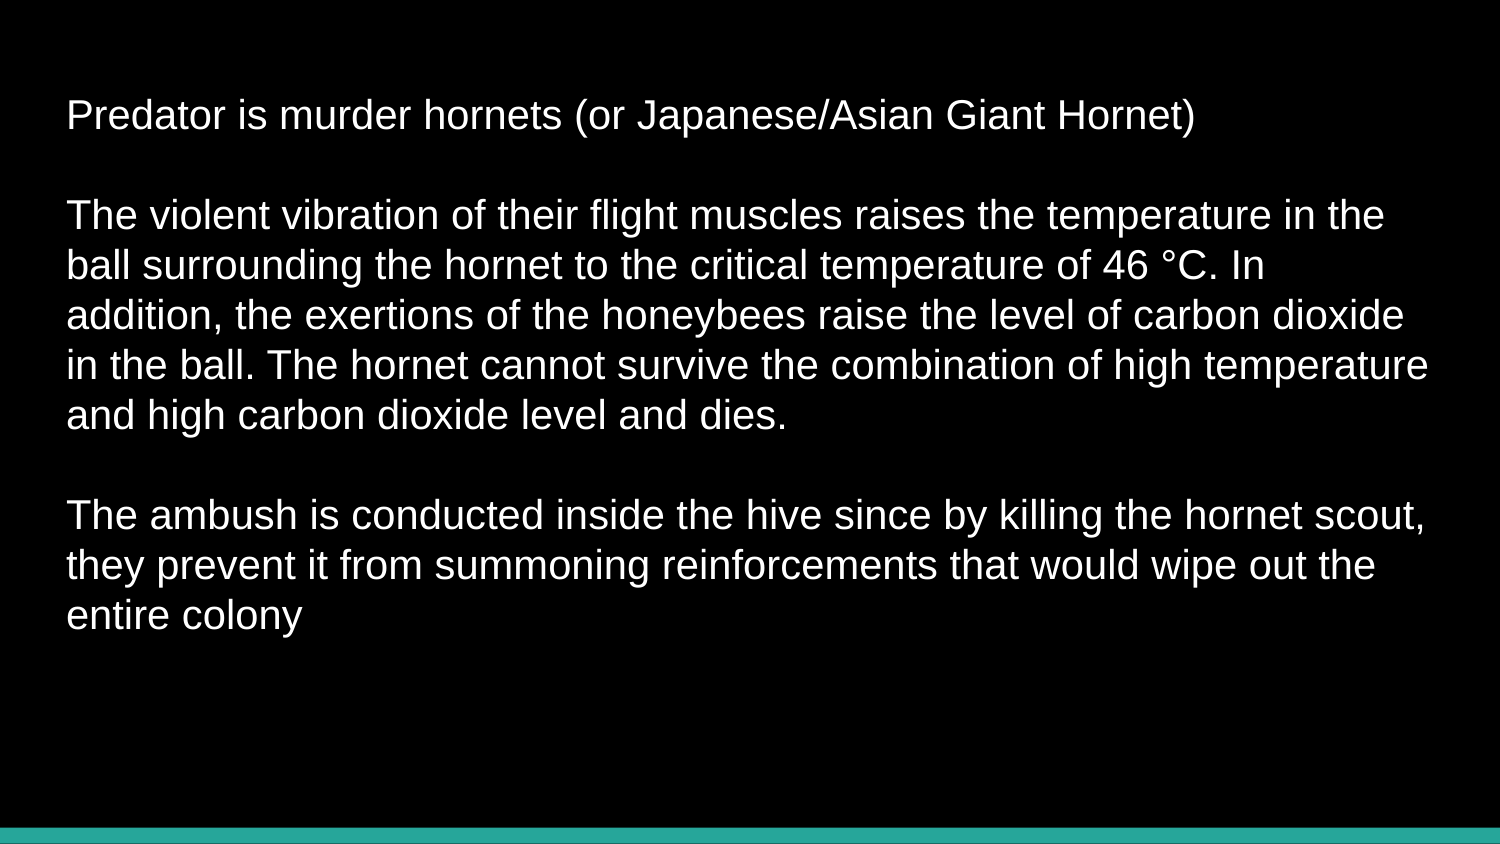

# Predator is murder hornets (or Japanese/Asian Giant Hornet) The violent vibration of their flight muscles raises the temperature in the ball surrounding the hornet to the critical temperature of 46 °C. In addition, the exertions of the honeybees raise the level of carbon dioxide in the ball. The hornet cannot survive the combination of high temperature and high carbon dioxide level and dies. The ambush is conducted inside the hive since by killing the hornet scout, they prevent it from summoning reinforcements that would wipe out the entire colony